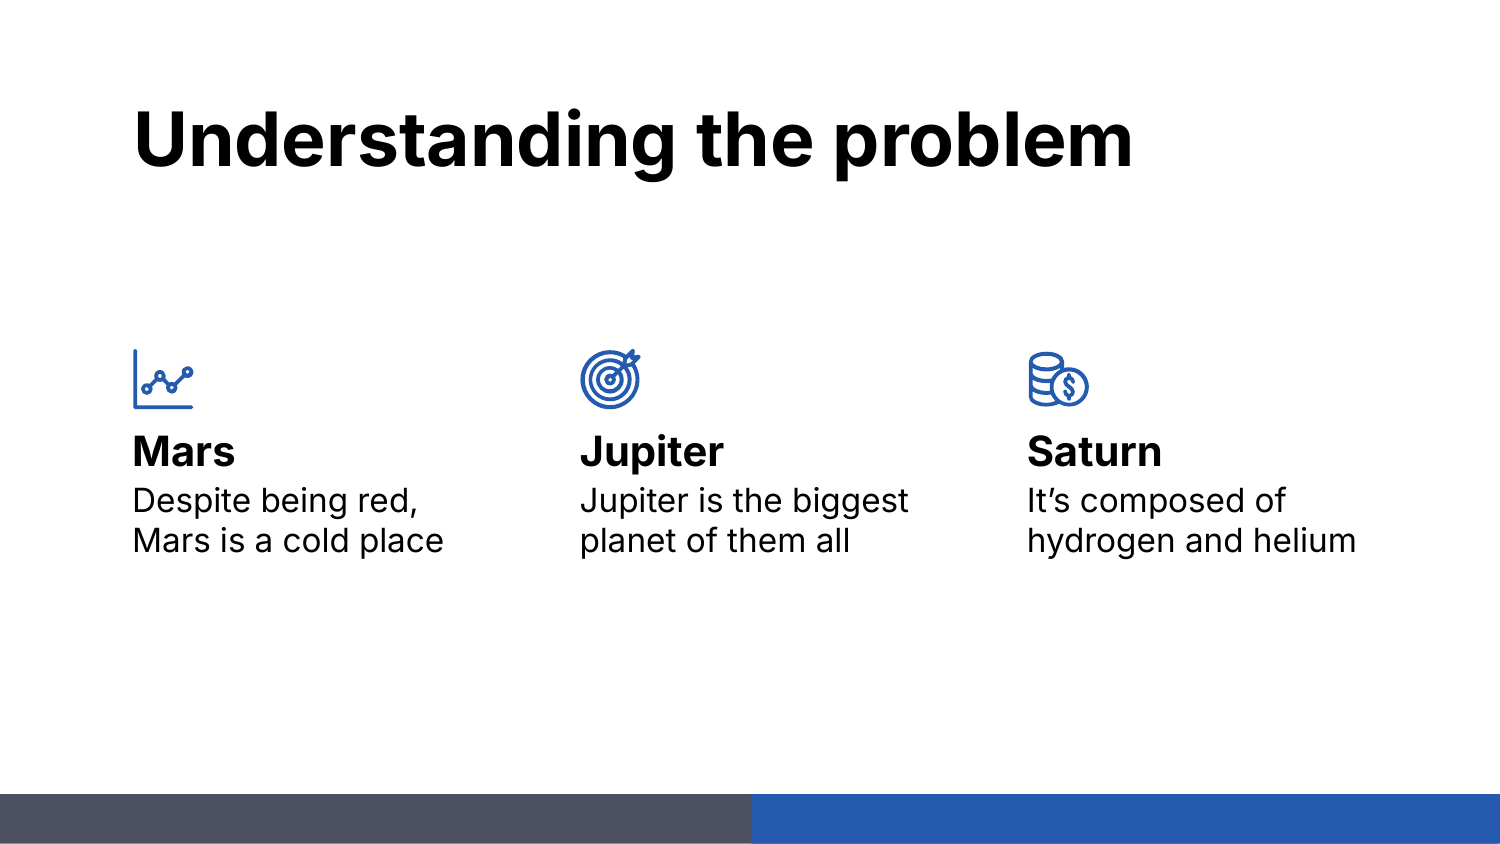

# Understanding the problem

Mars
Jupiter
Saturn
Despite being red, Mars is a cold place
Jupiter is the biggest planet of them all
It’s composed of hydrogen and helium